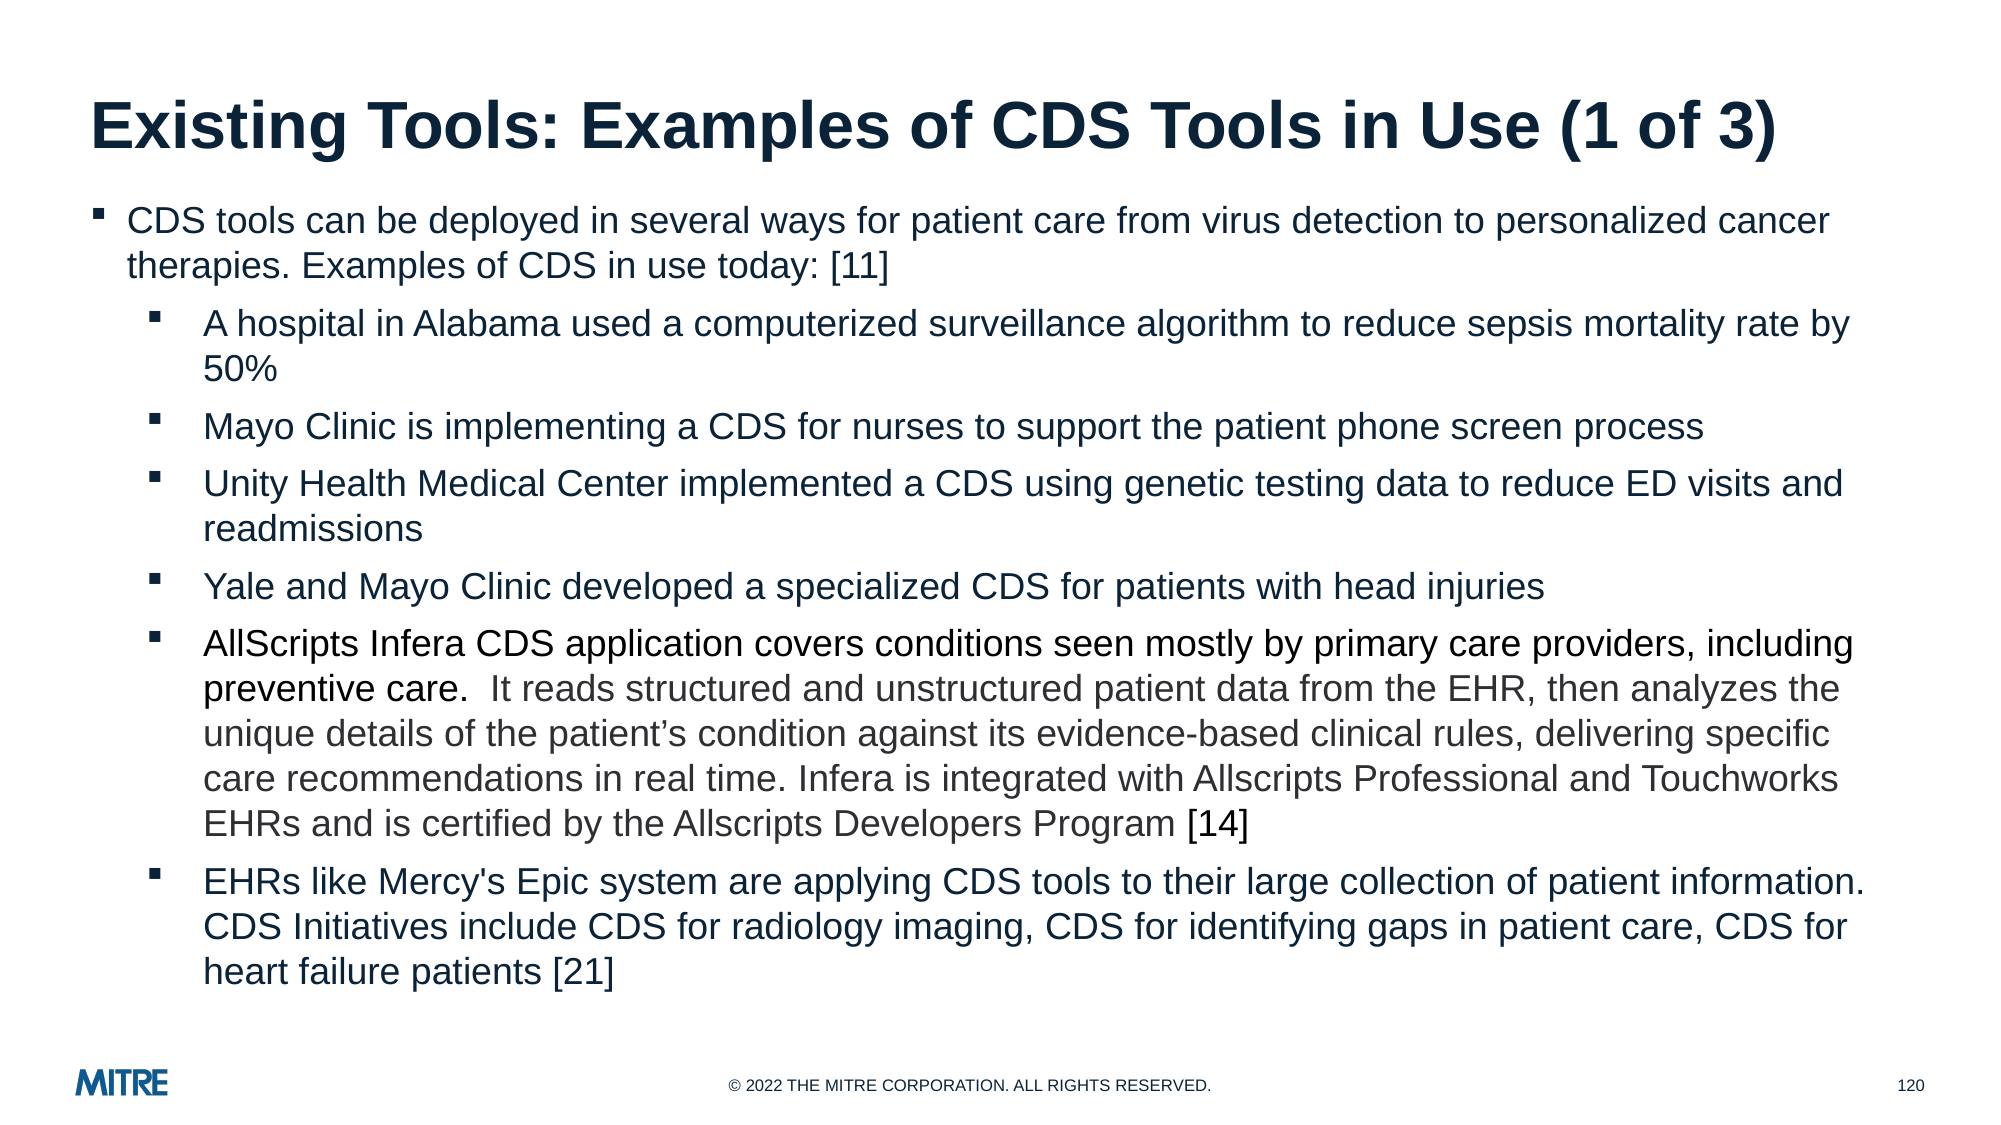

# Existing Tools: Examples of CDS Tools in Use (1 of 3)
CDS tools can be deployed in several ways for patient care from virus detection to personalized cancer therapies. Examples of CDS in use today: [11]
A hospital in Alabama used a computerized surveillance algorithm to reduce sepsis mortality rate by 50%
Mayo Clinic is implementing a CDS for nurses to support the patient phone screen process
Unity Health Medical Center implemented a CDS using genetic testing data to reduce ED visits and readmissions
Yale and Mayo Clinic developed a specialized CDS for patients with head injuries
AllScripts Infera CDS application covers conditions seen mostly by primary care providers, including preventive care.  It reads structured and unstructured patient data from the EHR, then analyzes the unique details of the patient’s condition against its evidence-based clinical rules, delivering specific care recommendations in real time. Infera is integrated with Allscripts Professional and Touchworks EHRs and is certified by the Allscripts Developers Program [14]
EHRs like Mercy's Epic system are applying CDS tools to their large collection of patient information. CDS Initiatives include CDS for radiology imaging, CDS for identifying gaps in patient care, CDS for heart failure patients [21]
120